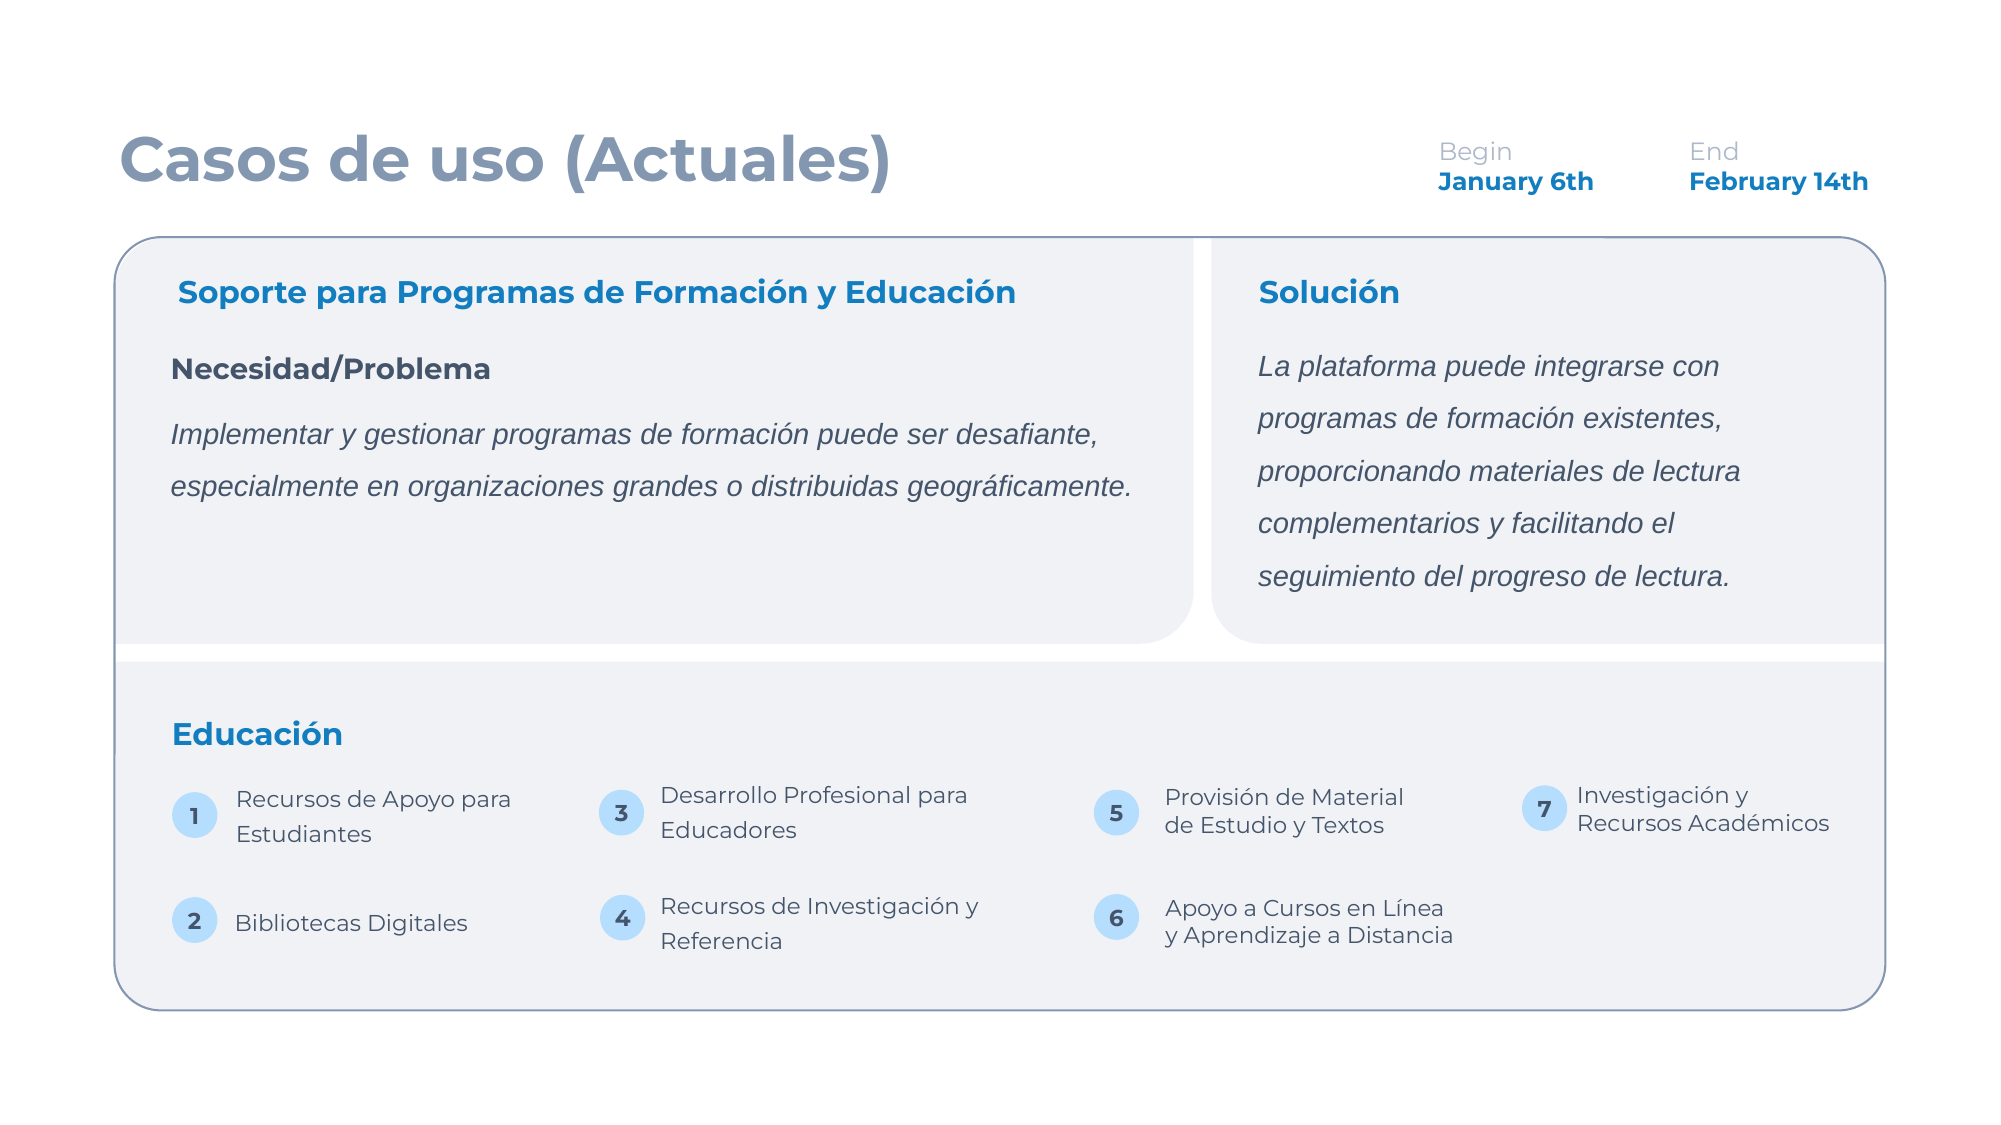

Casos de uso (Actuales)
Begin
January 6th
End
February 14th

Soporte para Programas de Formación y Educación
Solución
La plataforma puede integrarse con programas de formación existentes, proporcionando materiales de lectura complementarios y facilitando el seguimiento del progreso de lectura.
Necesidad/Problema
Implementar y gestionar programas de formación puede ser desafiante, especialmente en organizaciones grandes o distribuidas geográficamente.

Educación
Desarrollo Profesional para Educadores
2
Recursos de Apoyo para Estudiantes
1
Investigación y Recursos Académicos
Provisión de Material de Estudio y Textos
7
3
5
Recursos de Investigación y Referencia
Apoyo a Cursos en Línea y Aprendizaje a Distancia
Bibliotecas Digitales
6
4